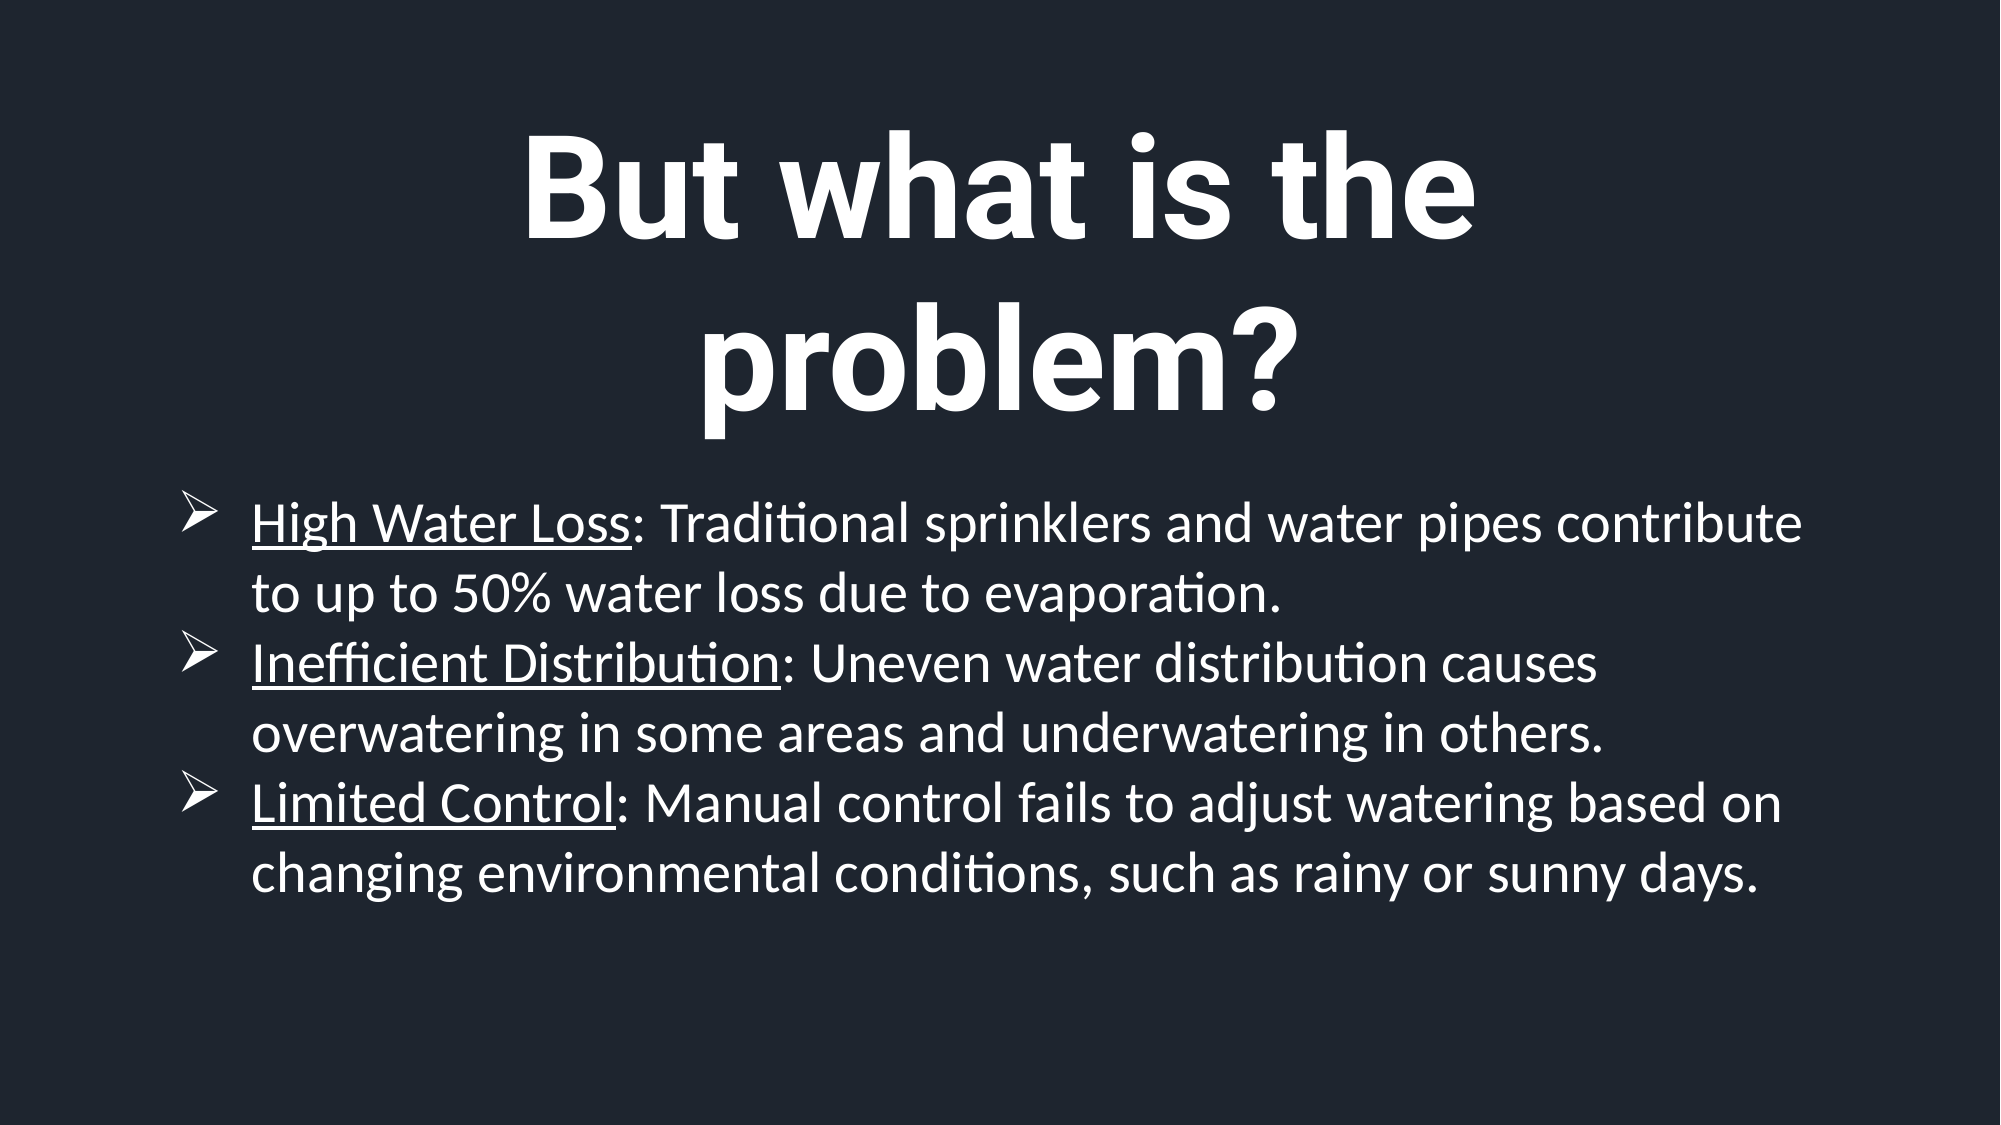

But what is the problem?
High Water Loss: Traditional sprinklers and water pipes contribute to up to 50% water loss due to evaporation.
Inefficient Distribution: Uneven water distribution causes overwatering in some areas and underwatering in others.
Limited Control: Manual control fails to adjust watering based on changing environmental conditions, such as rainy or sunny days.